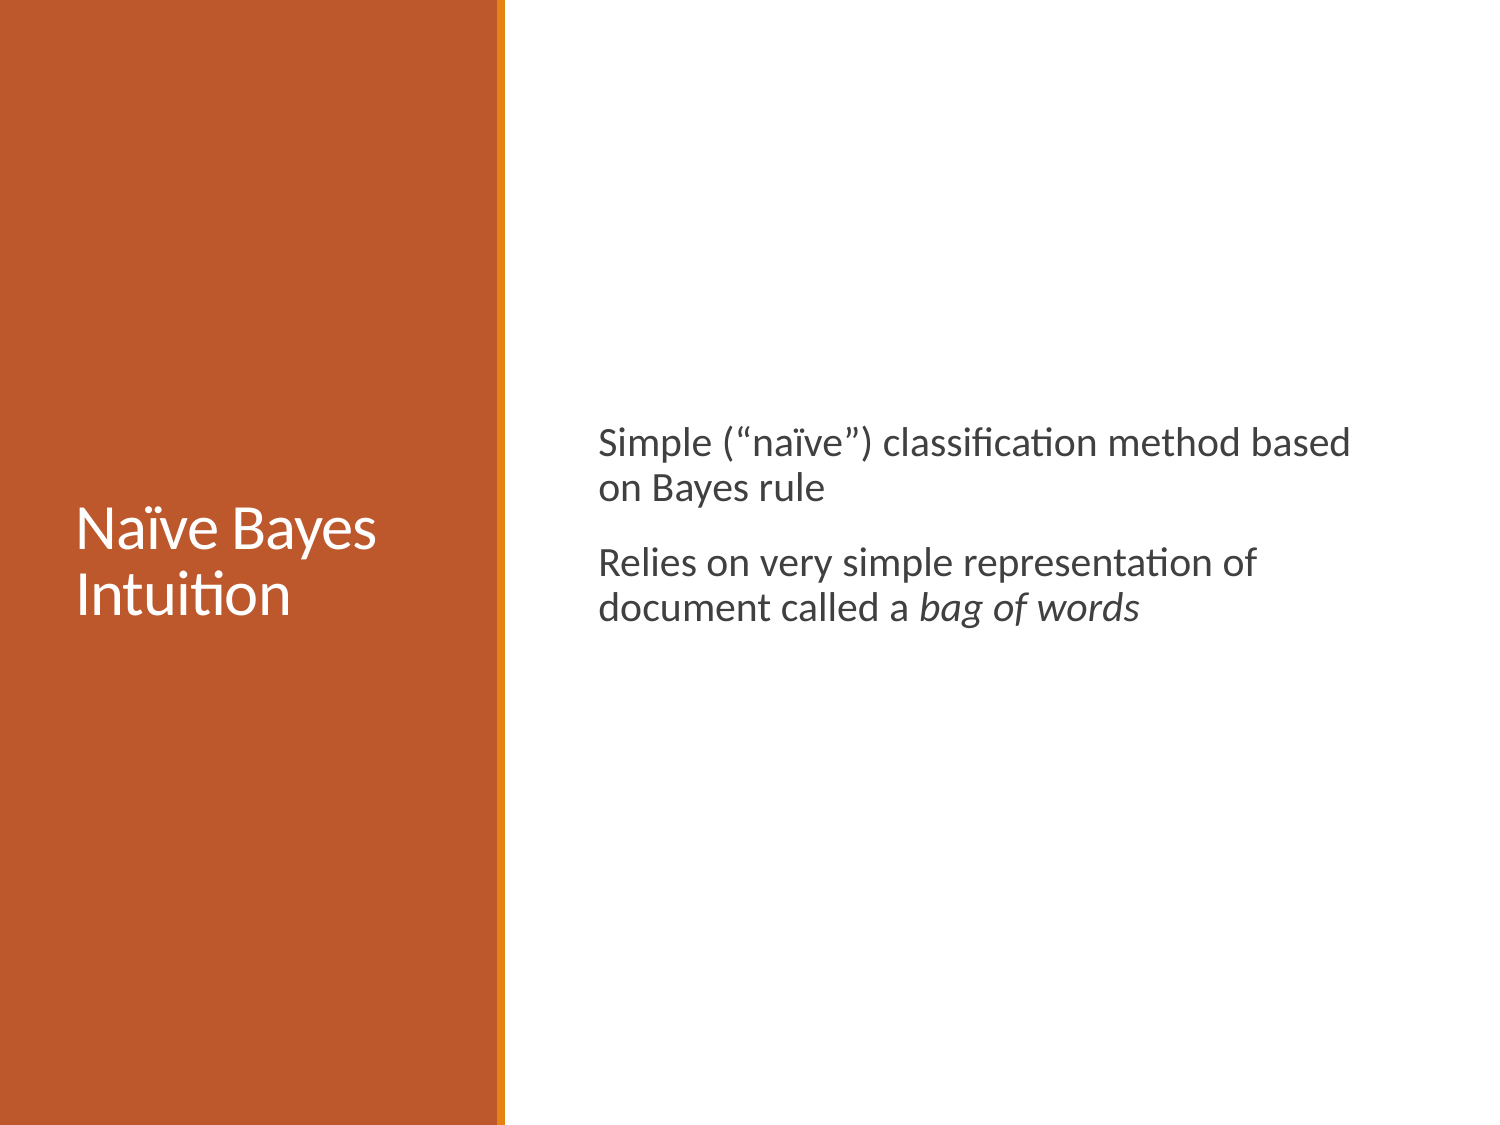

# Naïve Bayes Intuition
Simple (“naïve”) classification method based on Bayes rule
Relies on very simple representation of document called a bag of words